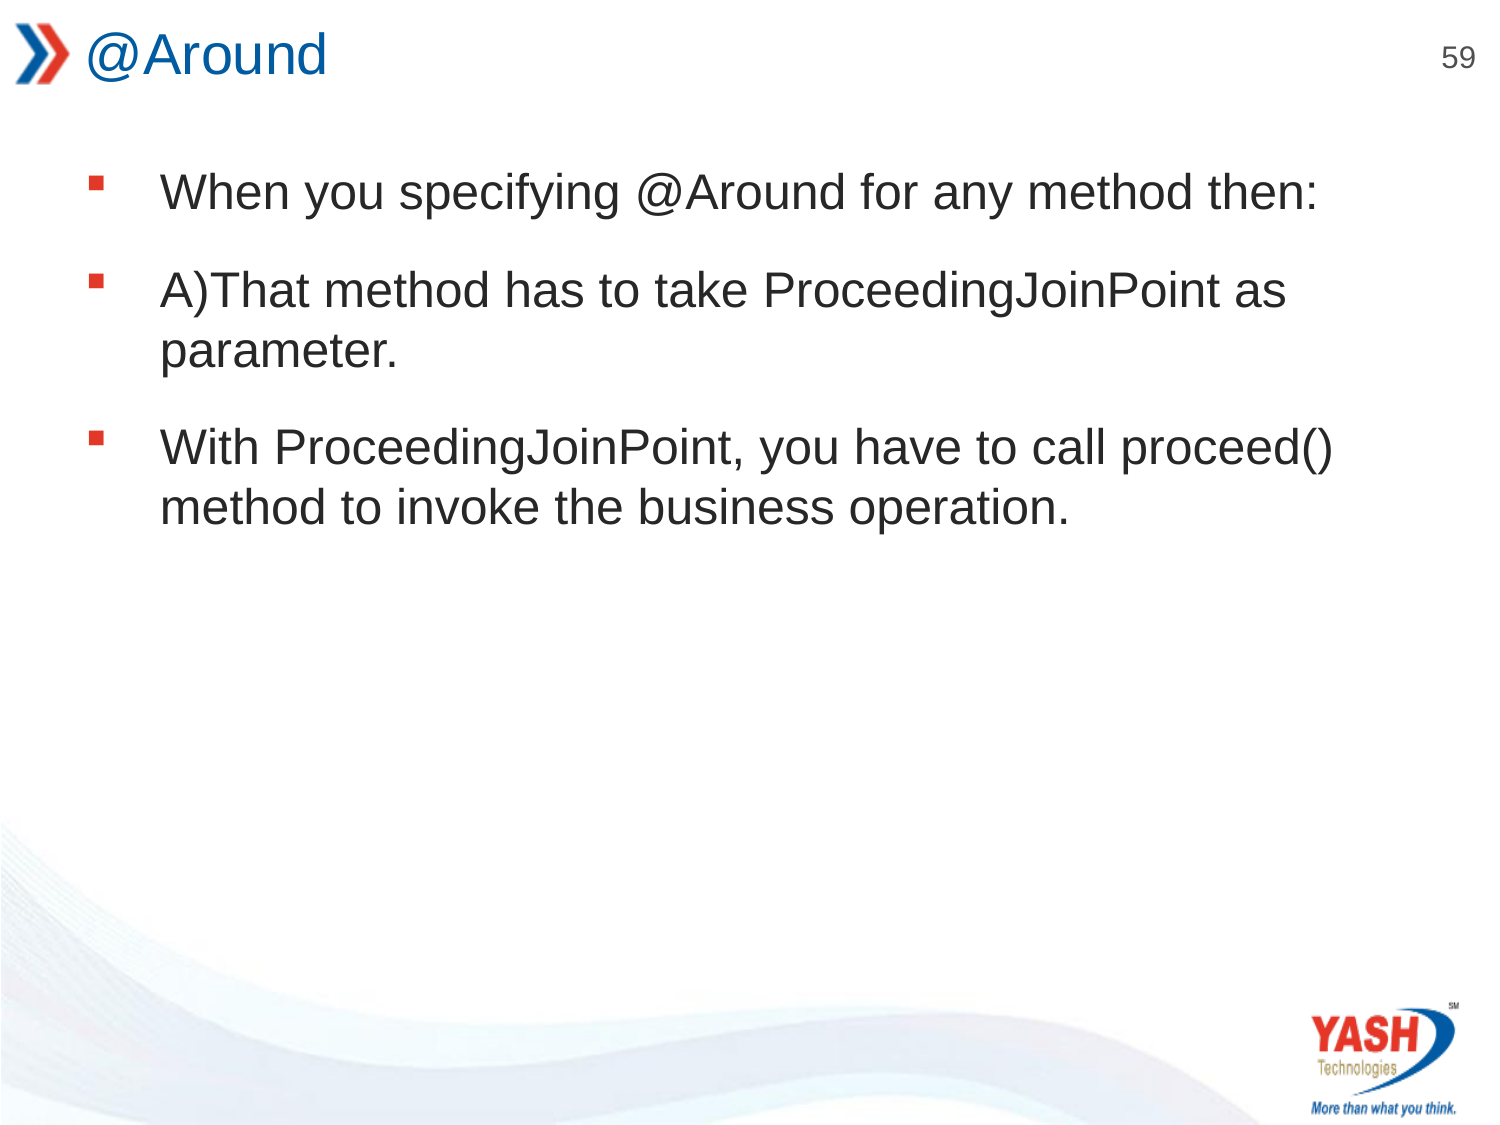

# @Around
When you specifying @Around for any method then:
A)That method has to take ProceedingJoinPoint as parameter.
With ProceedingJoinPoint, you have to call proceed() method to invoke the business operation.